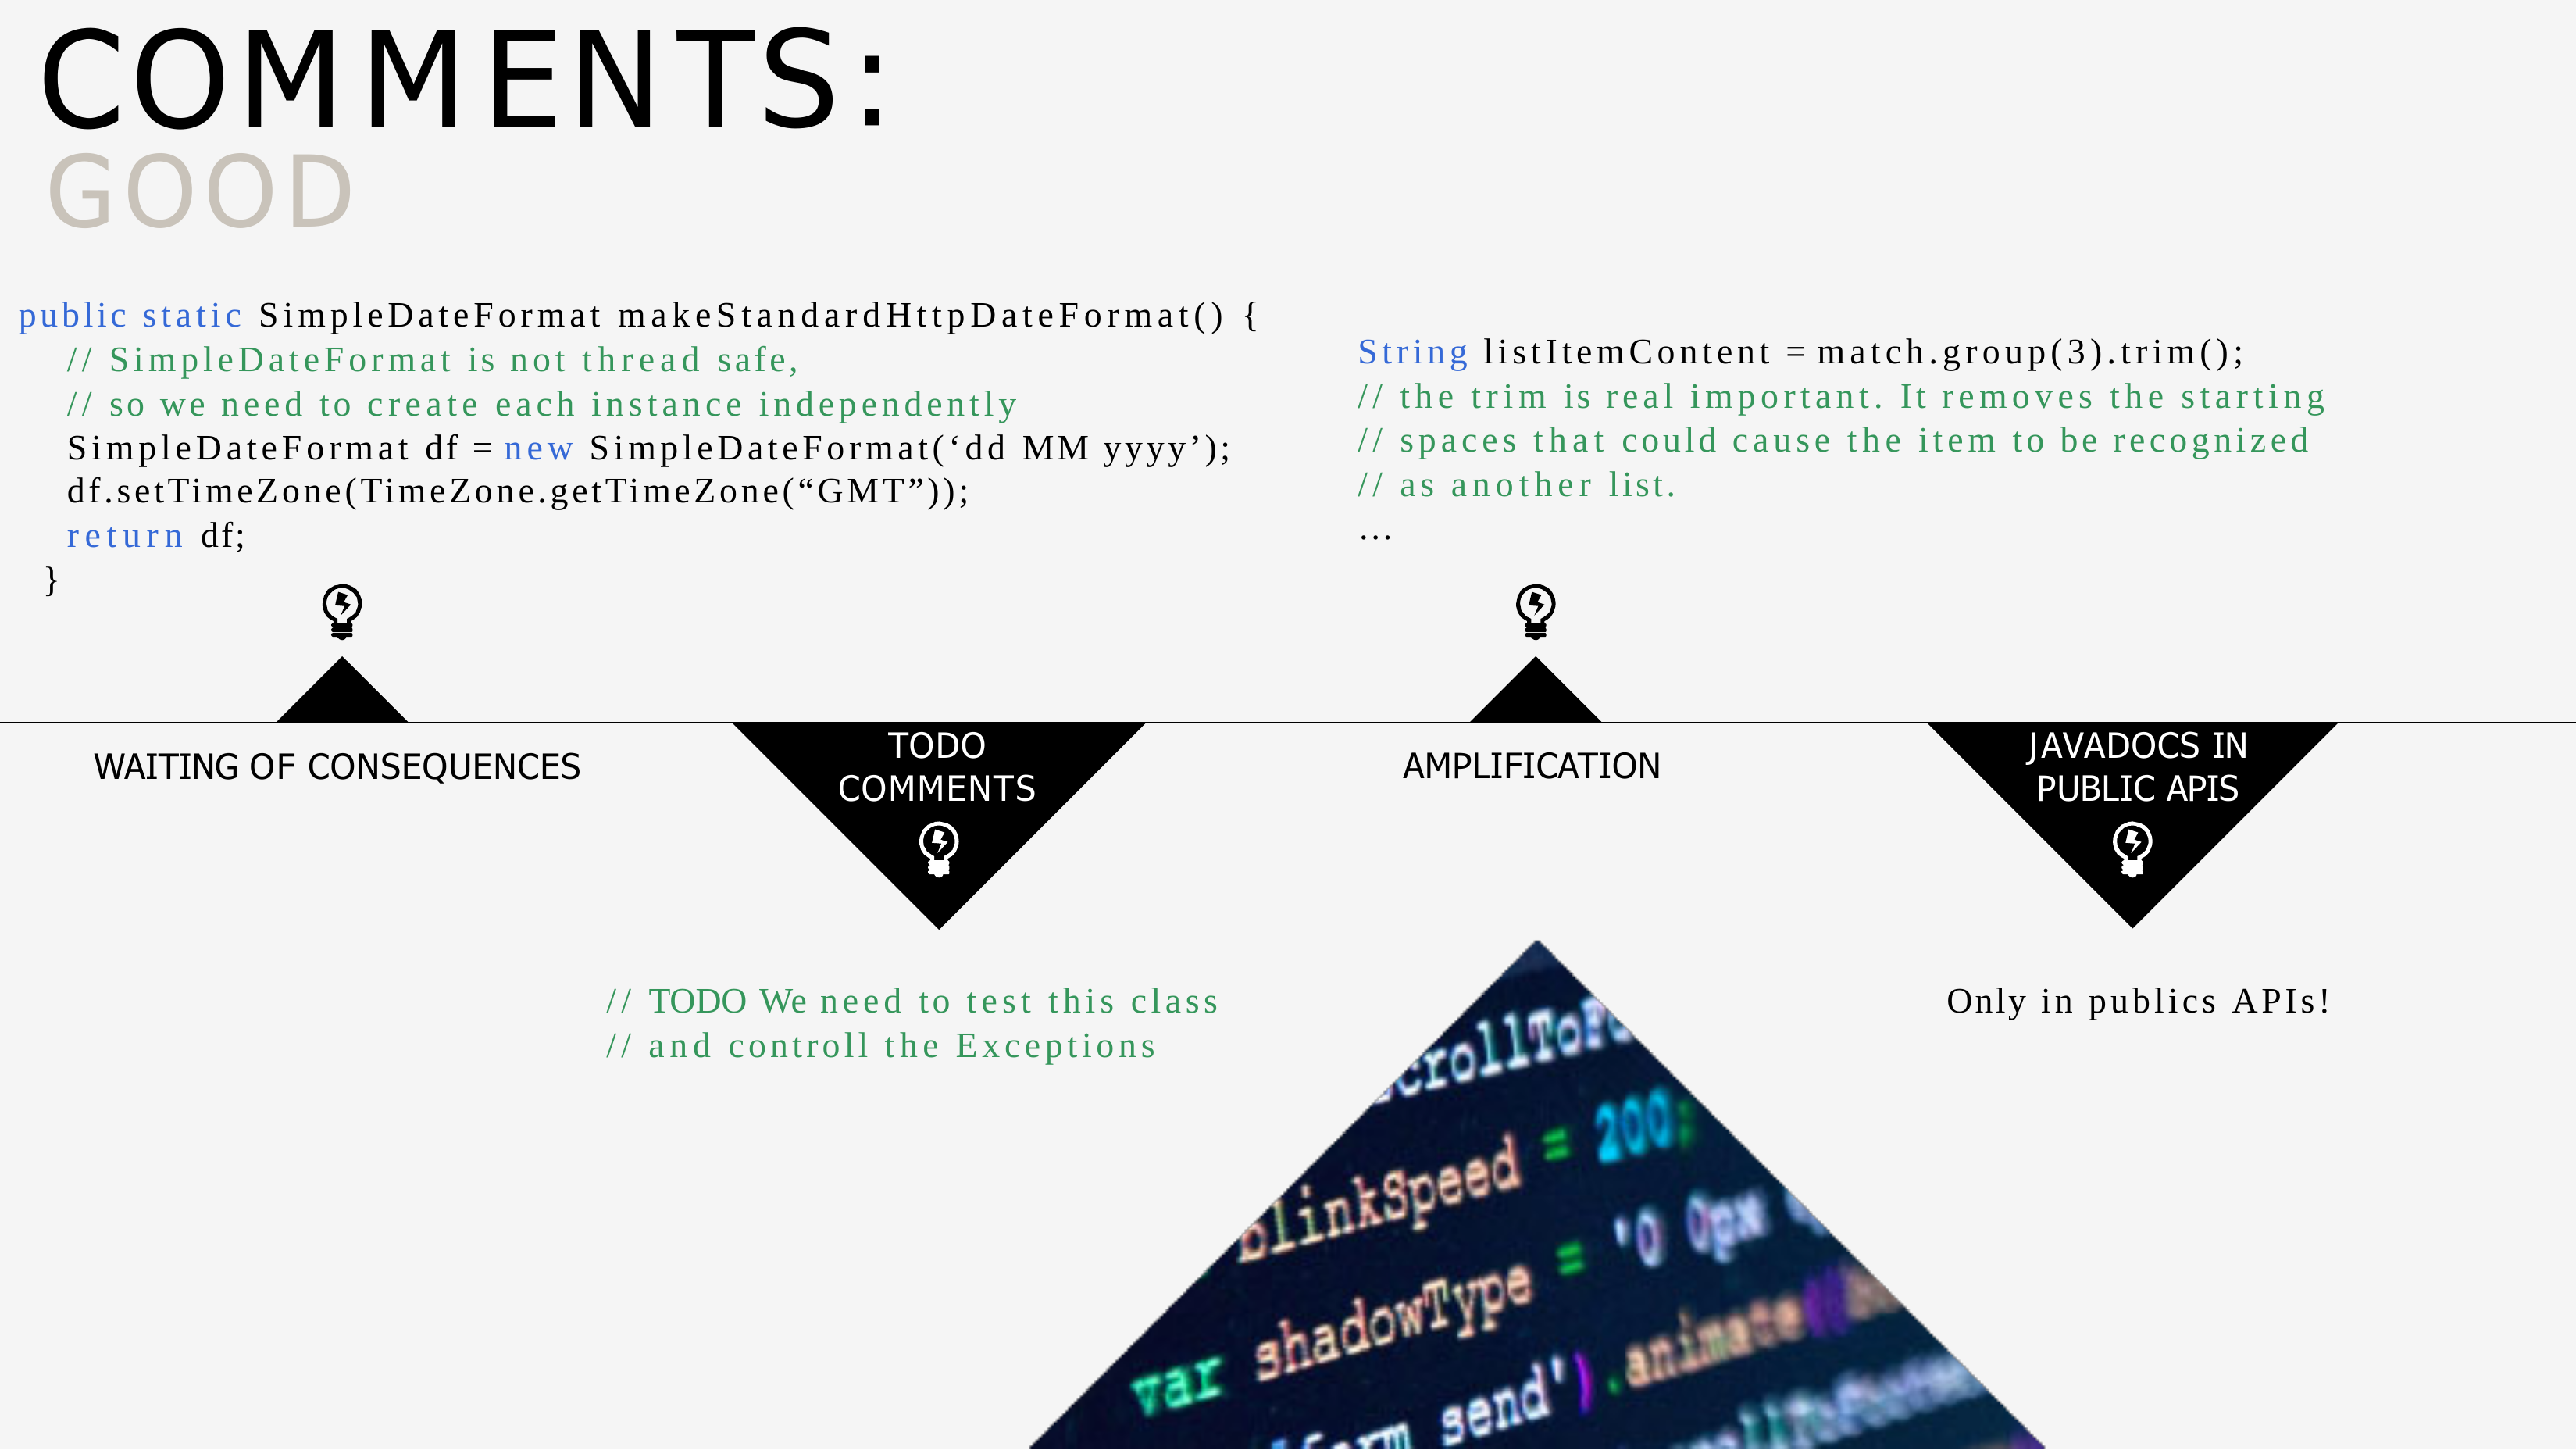

# COMMENTS:
GOOD
public static SimpleDateFormat makeStandardHttpDateFormat() {
// SimpleDateFormat is not thread safe,
// so we need to create each instance independently
SimpleDateFormat df = new SimpleDateFormat(‘dd MM yyyy’); df.setTimeZone(TimeZone.getTimeZone(“GMT”));
return df;
}
String listItemContent = match.group(3).trim();
// the trim is real important. It removes the starting
// spaces that could cause the item to be recognized
// as another list.
…

TODO COMMENTS
JAVADOCS IN PUBLIC APIS
AMPLIFICATION
WAITING OF CONSEQUENCES
// TODO We need to test this class
// and controll the Exceptions
Only in publics APIs!